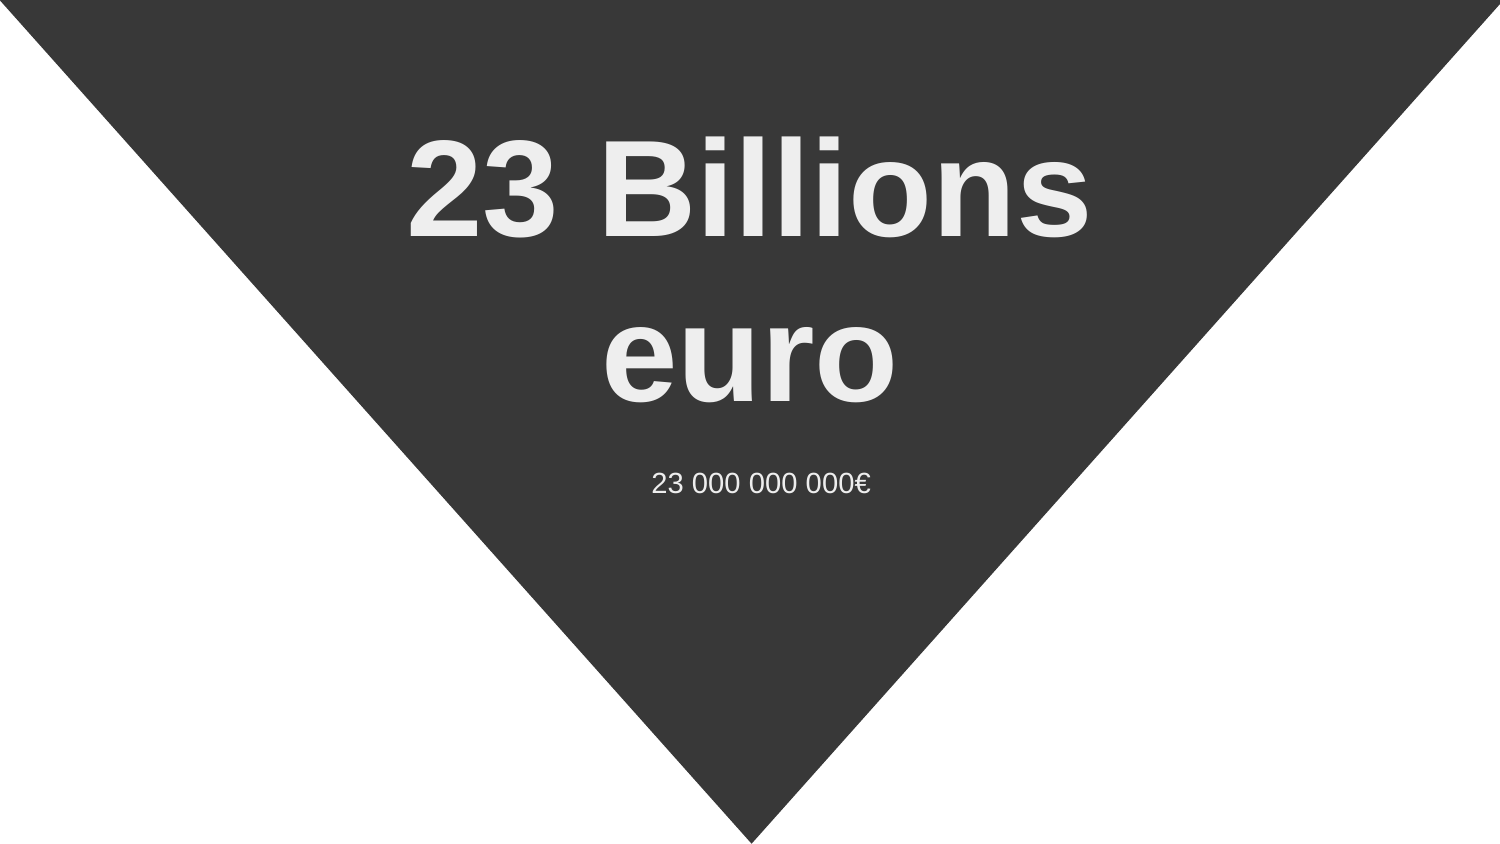

# 23 Billions euro
23 000 000 000€